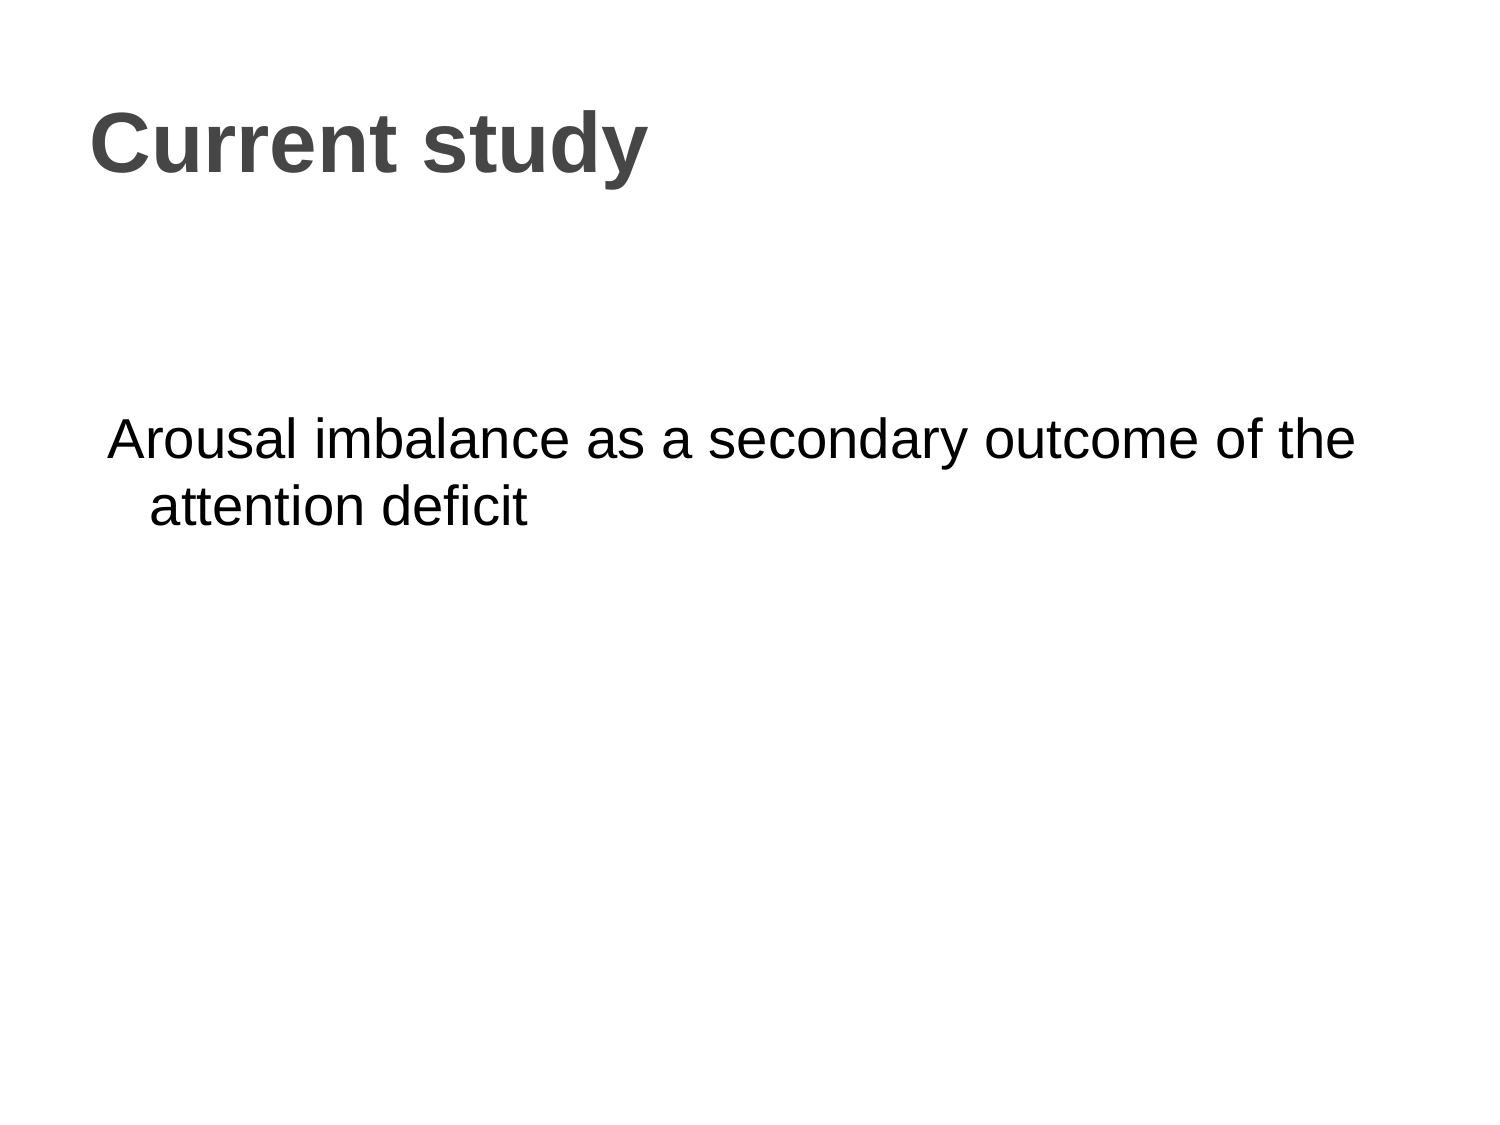

# Current study

Arousal imbalance as a secondary outcome of the attention deficit